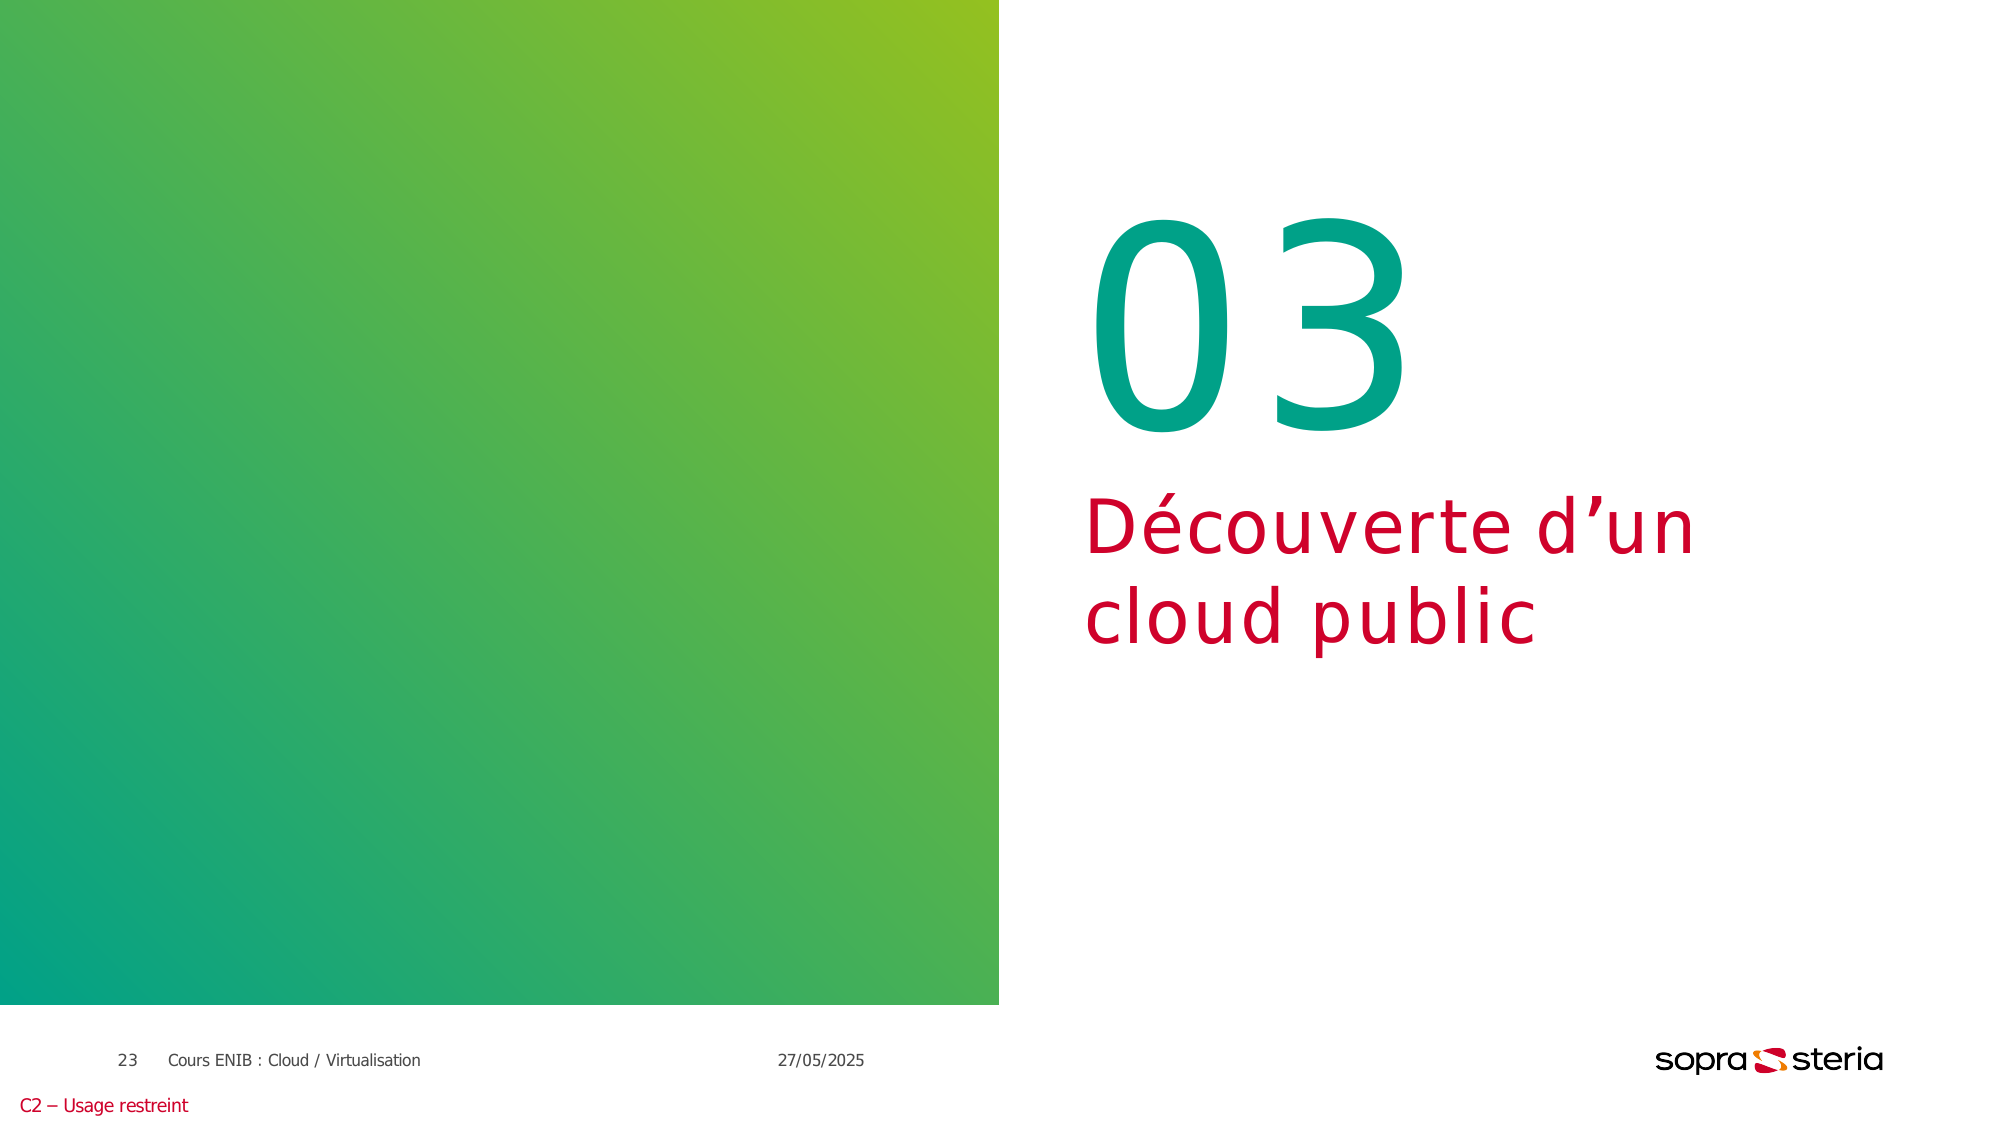

# 03
Découverte d’un cloud public

23
Cours ENIB : Cloud / Virtualisation
27/05/2025